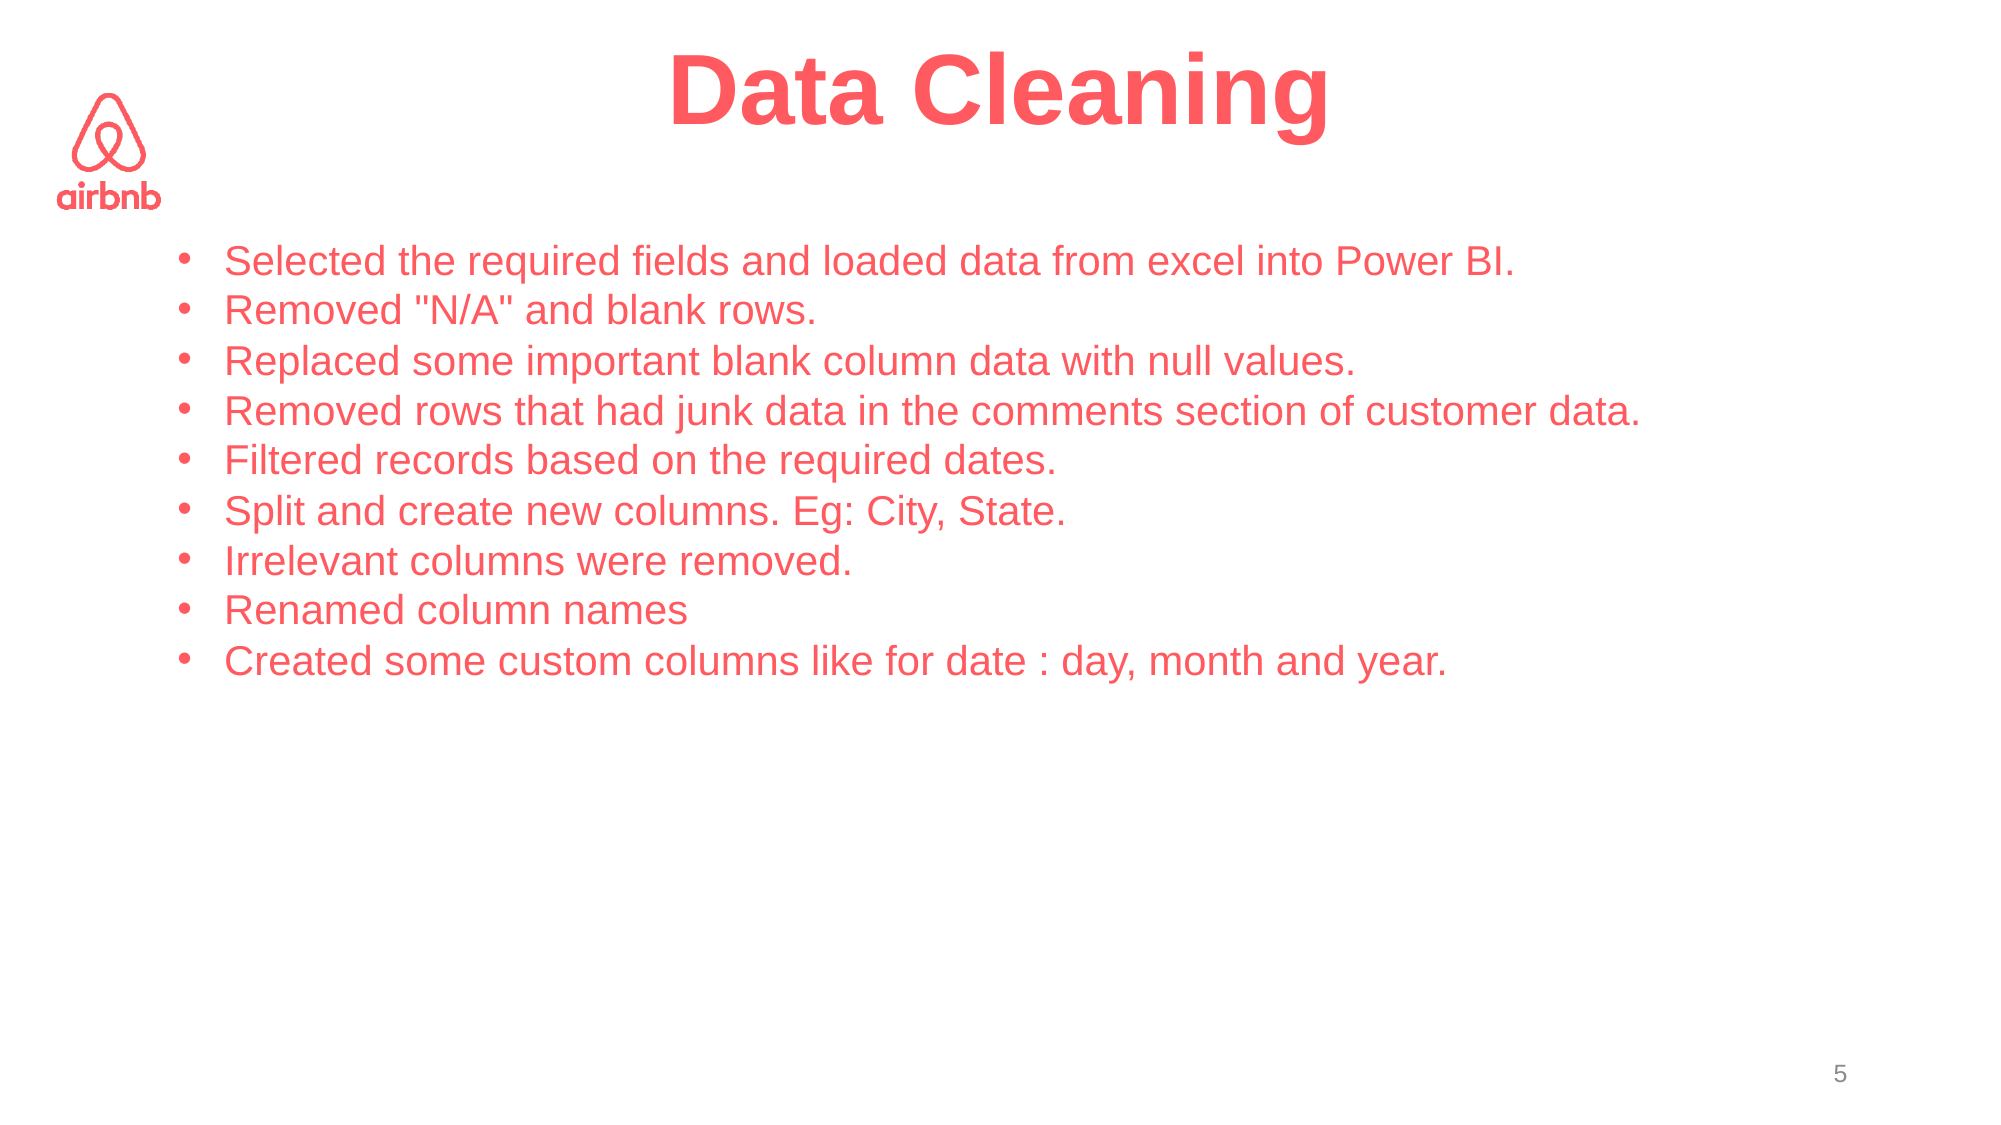

# Data Cleaning
Selected the required fields and loaded data from excel into Power BI.
Removed "N/A" and blank rows.
Replaced some important blank column data with null values.
Removed rows that had junk data in the comments section of customer data.
Filtered records based on the required dates.
Split and create new columns. Eg: City, State.
Irrelevant columns were removed.
Renamed column names
Created some custom columns like for date : day, month and year.

5